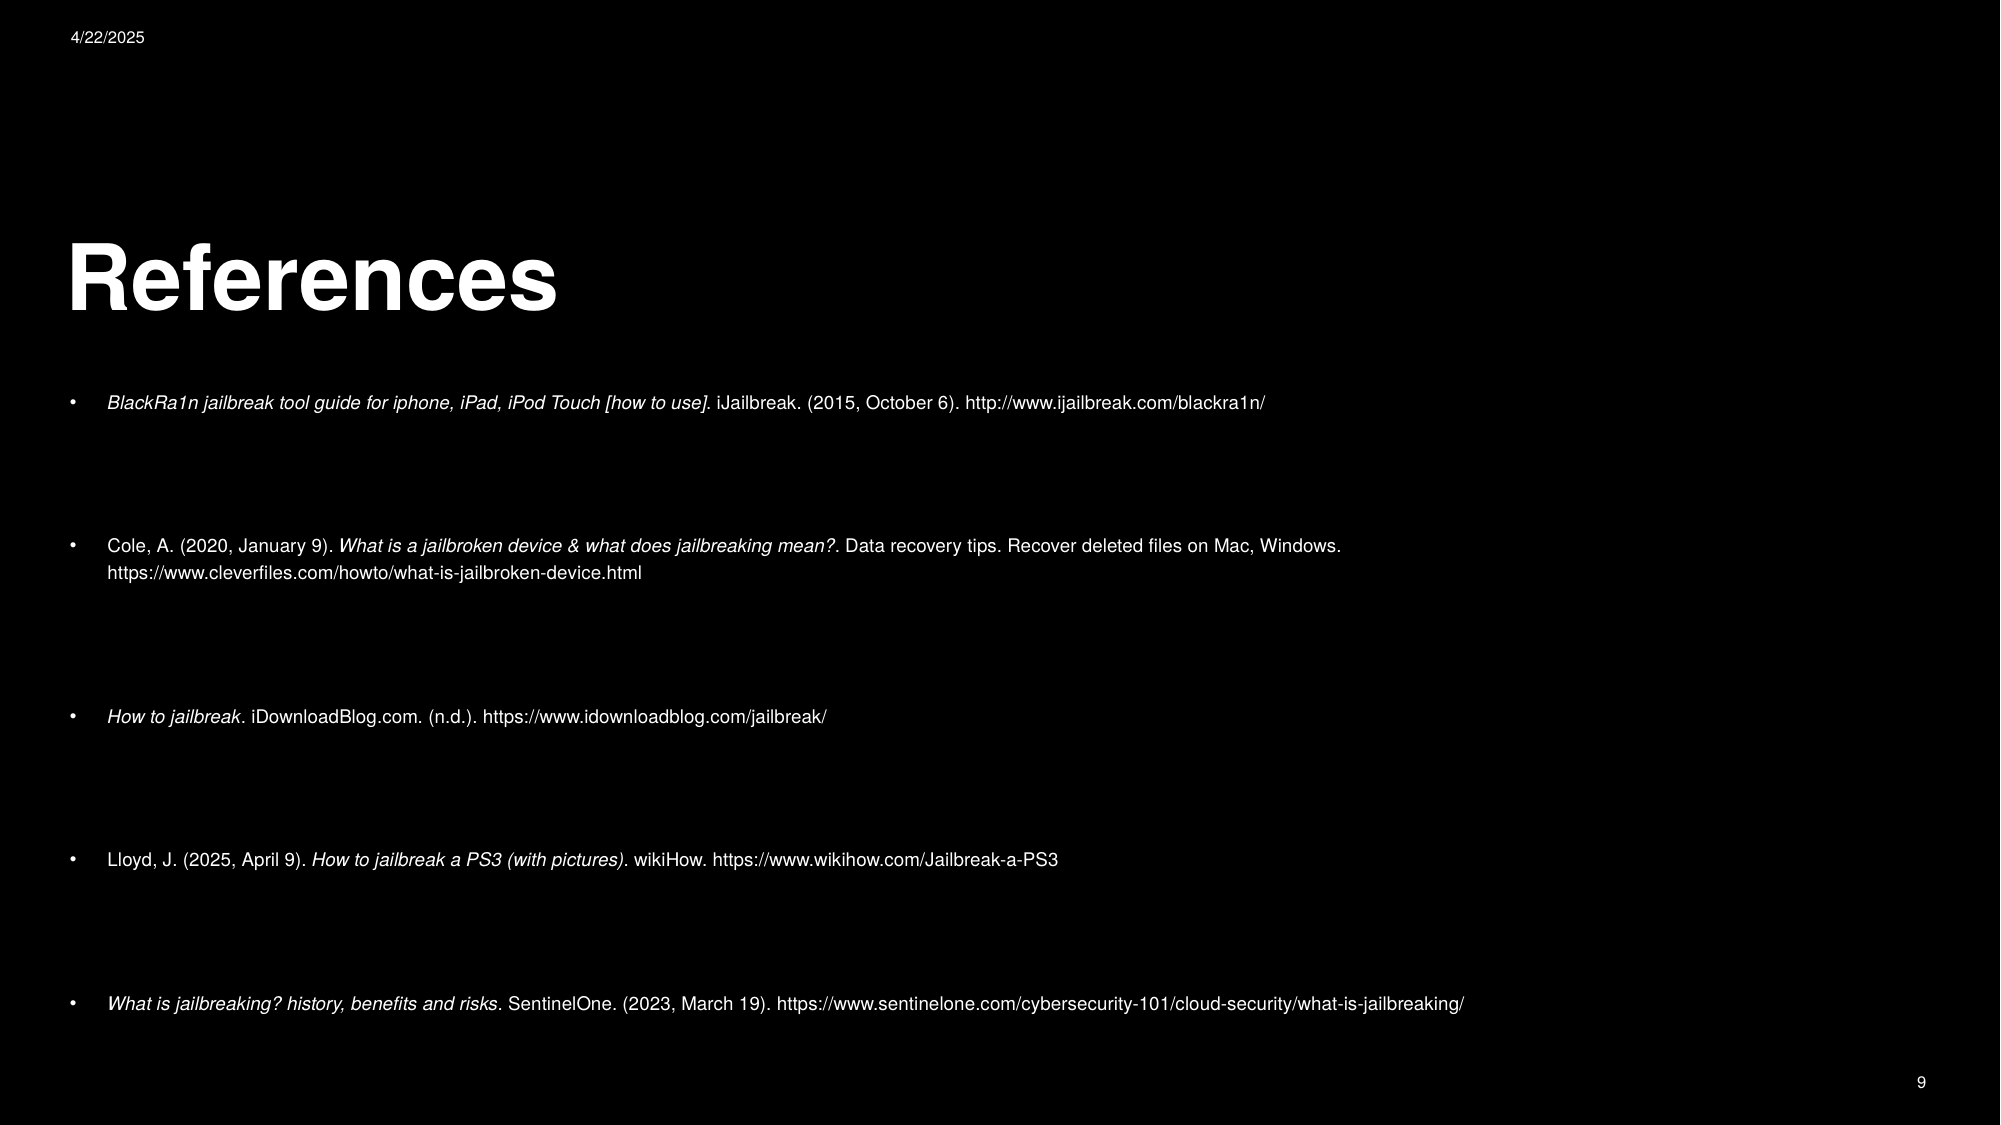

4/22/2025
# References
BlackRa1n jailbreak tool guide for iphone, iPad, iPod Touch [how to use]. iJailbreak. (2015, October 6). http://www.ijailbreak.com/blackra1n/

Cole, A. (2020, January 9). What is a jailbroken device & what does jailbreaking mean?. Data recovery tips. Recover deleted files on Mac, Windows. https://www.cleverfiles.com/howto/what-is-jailbroken-device.html

How to jailbreak. iDownloadBlog.com. (n.d.). https://www.idownloadblog.com/jailbreak/

Lloyd, J. (2025, April 9). How to jailbreak a PS3 (with pictures). wikiHow. https://www.wikihow.com/Jailbreak-a-PS3

What is jailbreaking? history, benefits and risks. SentinelOne. (2023, March 19). https://www.sentinelone.com/cybersecurity-101/cloud-security/what-is-jailbreaking/

9